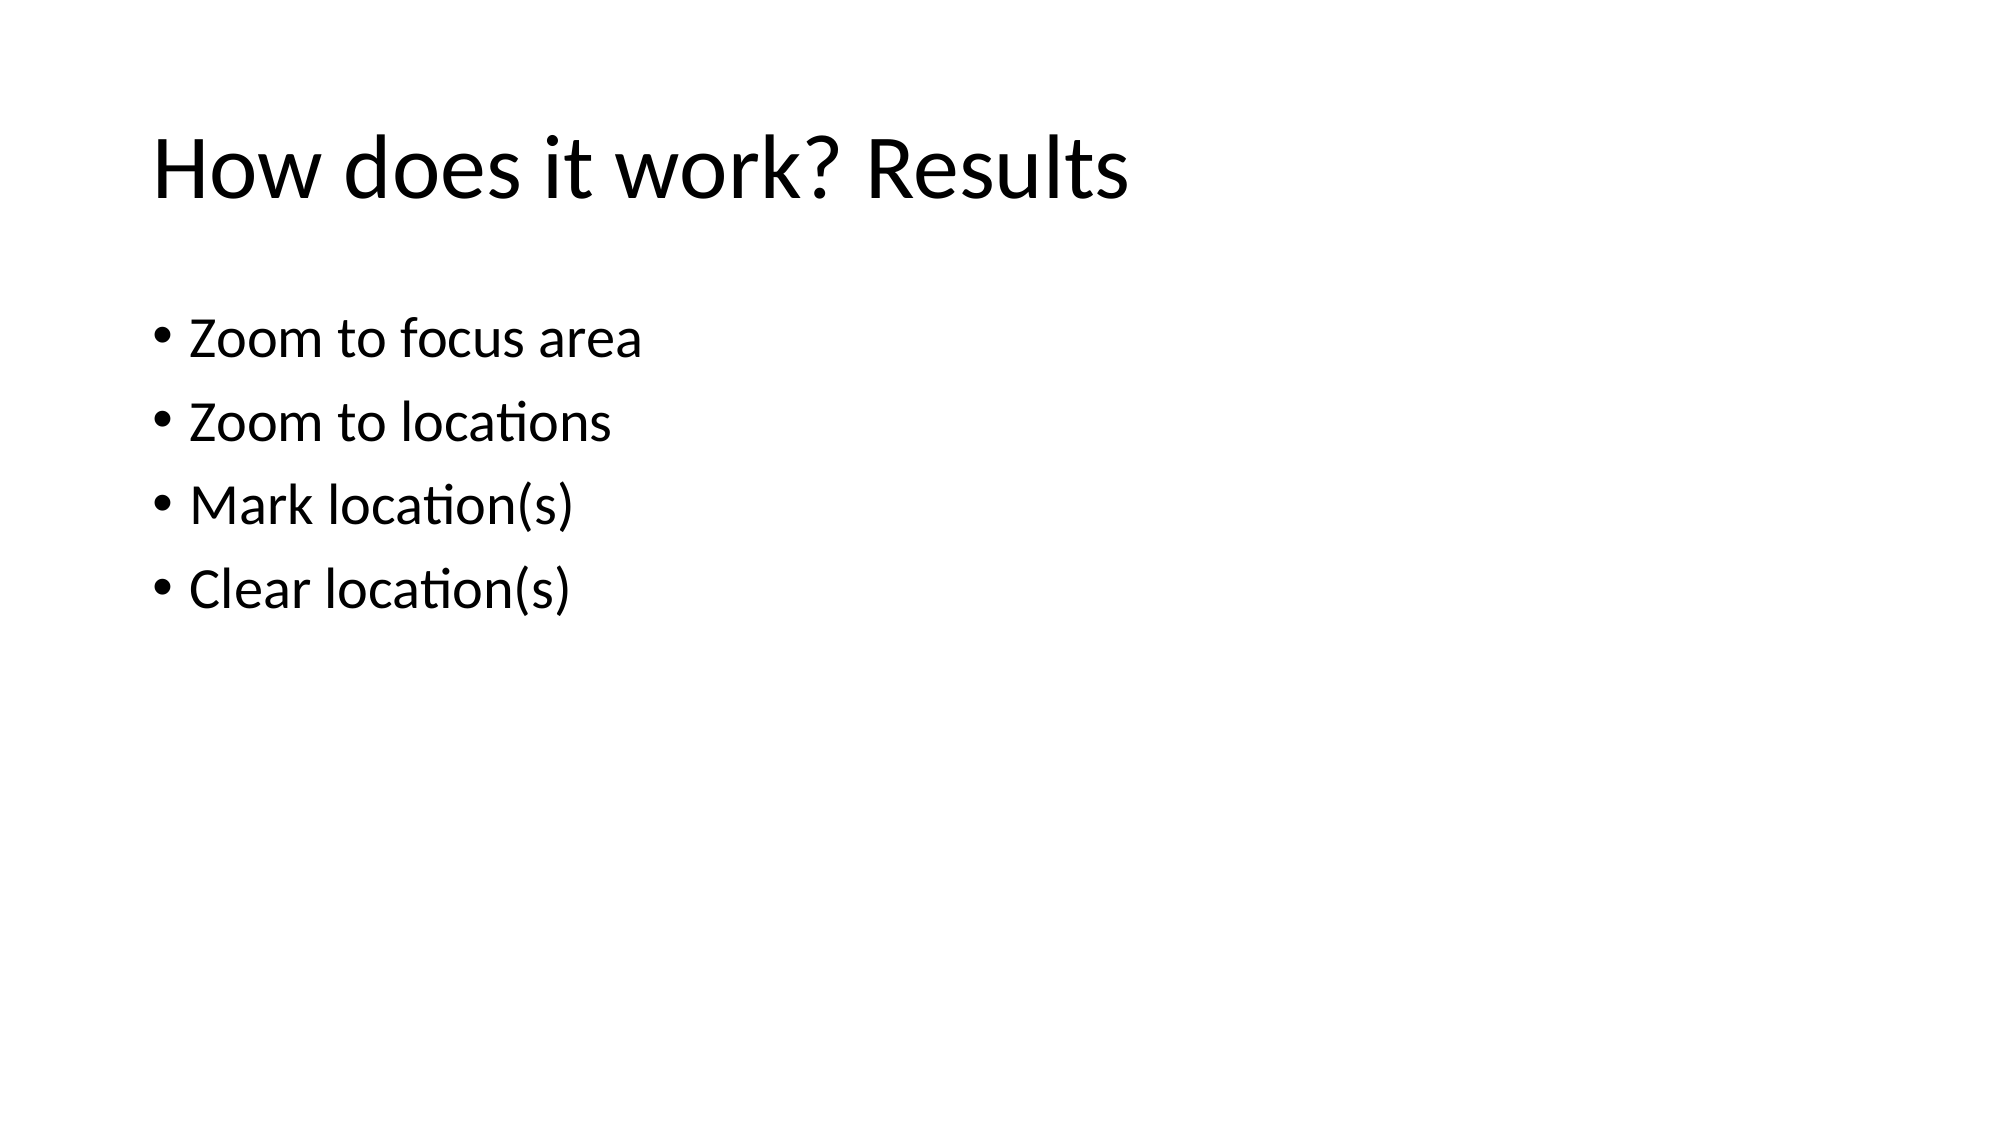

# How does it work? Results
Zoom to focus area
Zoom to locations
Mark location(s)
Clear location(s)